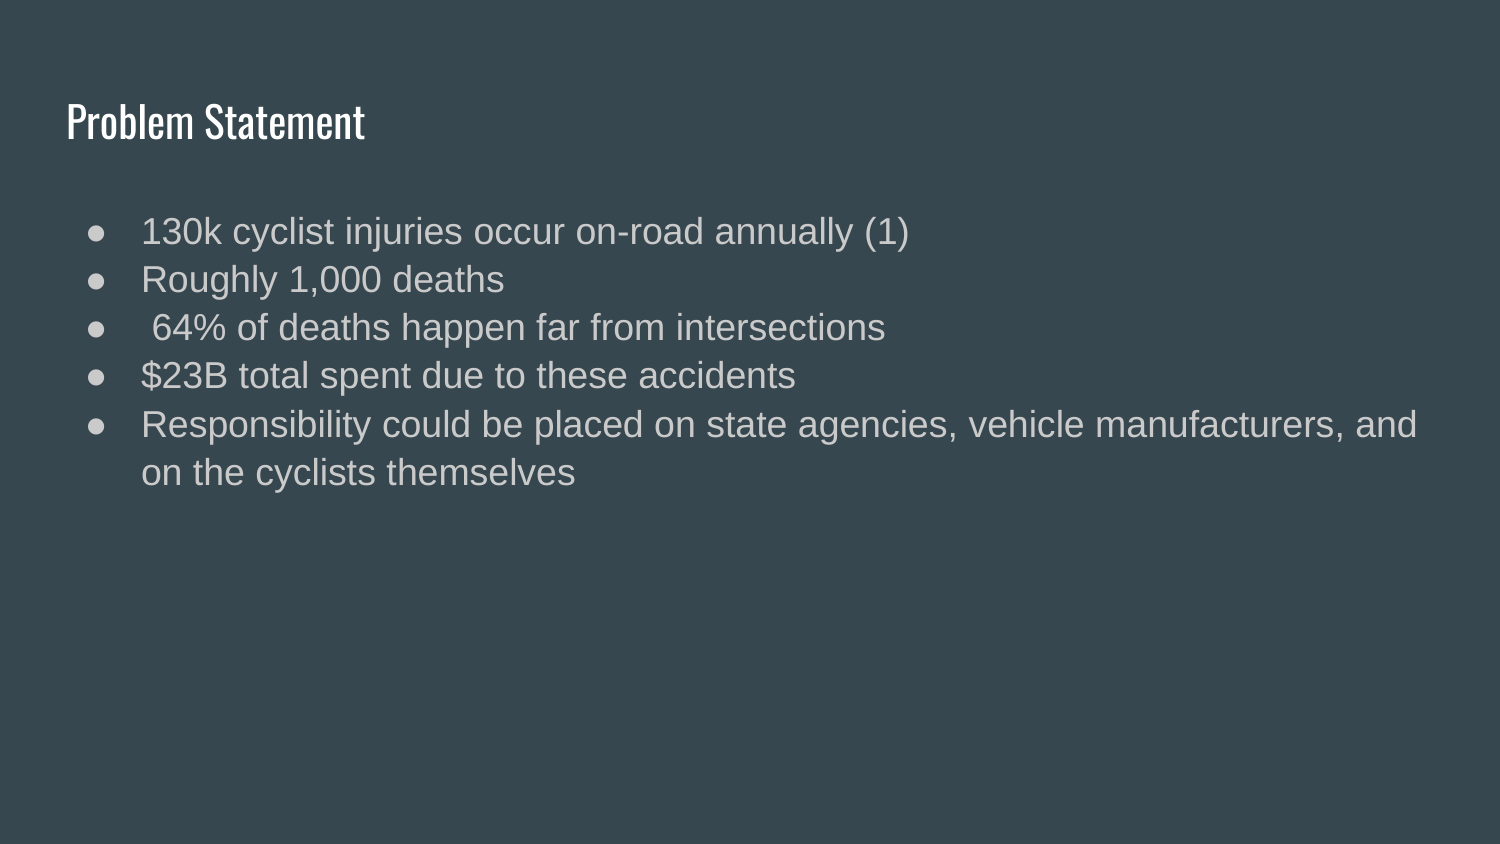

# Problem Statement
130k cyclist injuries occur on-road annually (1)
Roughly 1,000 deaths
 64% of deaths happen far from intersections
$23B total spent due to these accidents
Responsibility could be placed on state agencies, vehicle manufacturers, and on the cyclists themselves